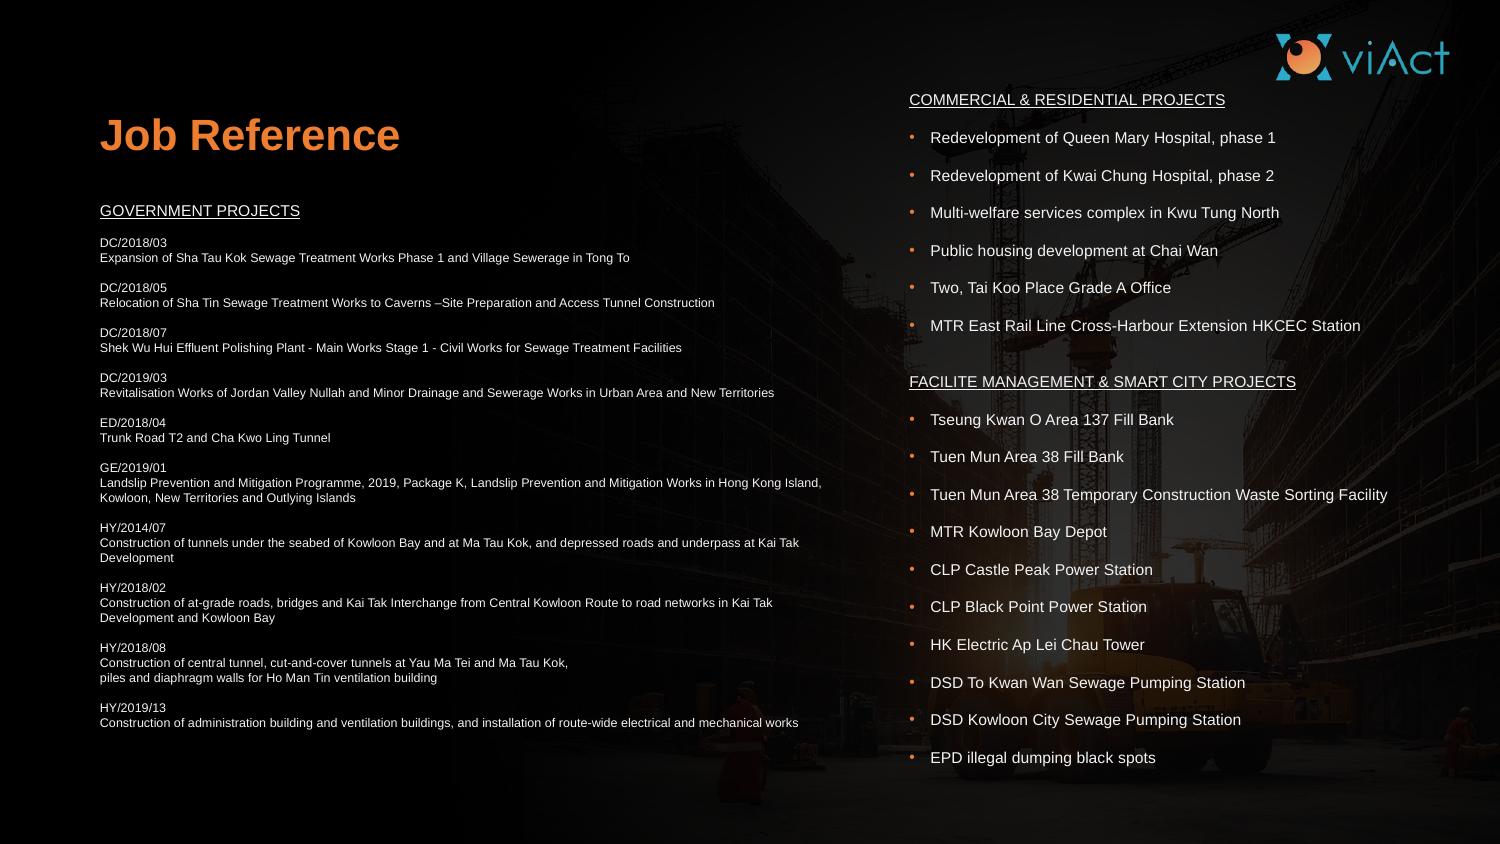

COMMERCIAL & RESIDENTIAL PROJECTS

Redevelopment of Queen Mary Hospital, phase 1

Redevelopment of Kwai Chung Hospital, phase 2

Multi-welfare services complex in Kwu Tung North

Public housing development at Chai Wan

Two, Tai Koo Place Grade A Office

MTR East Rail Line Cross-Harbour Extension HKCEC Station

FACILITE MANAGEMENT & SMART CITY PROJECTS

Tseung Kwan O Area 137 Fill Bank

Tuen Mun Area 38 Fill Bank

Tuen Mun Area 38 Temporary Construction Waste Sorting Facility

MTR Kowloon Bay Depot

CLP Castle Peak Power Station

CLP Black Point Power Station

HK Electric Ap Lei Chau Tower

DSD To Kwan Wan Sewage Pumping Station

DSD Kowloon City Sewage Pumping Station

EPD illegal dumping black spots
Job Reference
GOVERNMENT PROJECTS

DC/2018/03
Expansion of Sha Tau Kok Sewage Treatment Works Phase 1 and Village Sewerage in Tong To

DC/2018/05
Relocation of Sha Tin Sewage Treatment Works to Caverns –Site Preparation and Access Tunnel Construction

DC/2018/07
Shek Wu Hui Effluent Polishing Plant - Main Works Stage 1 - Civil Works for Sewage Treatment Facilities

DC/2019/03
Revitalisation Works of Jordan Valley Nullah and Minor Drainage and Sewerage Works in Urban Area and New Territories

ED/2018/04
Trunk Road T2 and Cha Kwo Ling Tunnel

GE/2019/01
Landslip Prevention and Mitigation Programme, 2019, Package K, Landslip Prevention and Mitigation Works in Hong Kong Island, Kowloon, New Territories and Outlying Islands

HY/2014/07
Construction of tunnels under the seabed of Kowloon Bay and at Ma Tau Kok, and depressed roads and underpass at Kai Tak Development

HY/2018/02
Construction of at-grade roads, bridges and Kai Tak Interchange from Central Kowloon Route to road networks in Kai Tak Development and Kowloon Bay

HY/2018/08
Construction of central tunnel, cut-and-cover tunnels at Yau Ma Tei and Ma Tau Kok,
piles and diaphragm walls for Ho Man Tin ventilation building

HY/2019/13
Construction of administration building and ventilation buildings, and installation of route-wide electrical and mechanical works